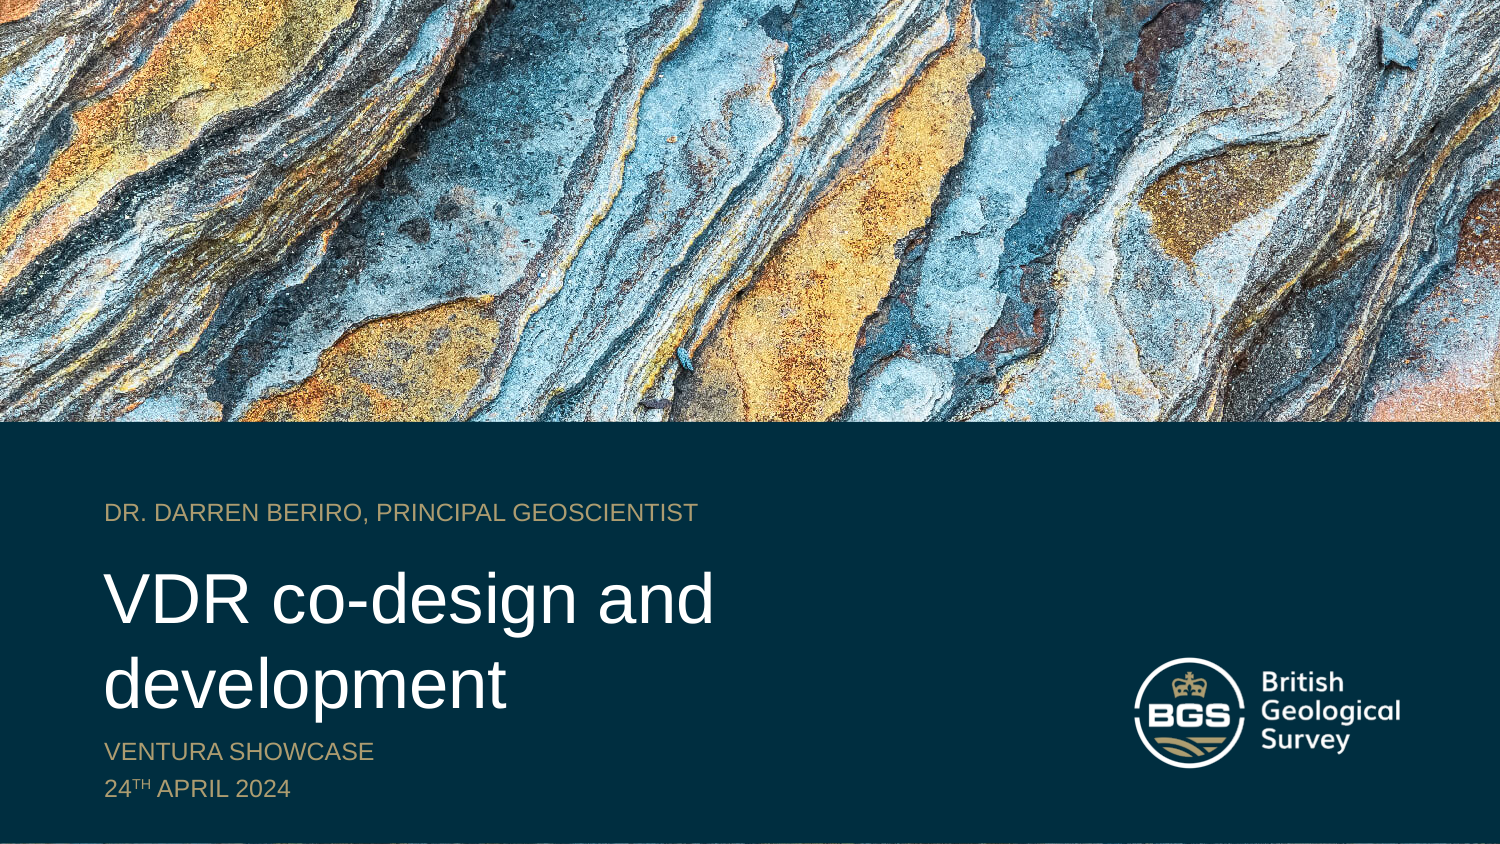

Dr. Darren Beriro, Principal Geoscientist
# VDR co-design and development
VENTURA Showcase
24th April 2024